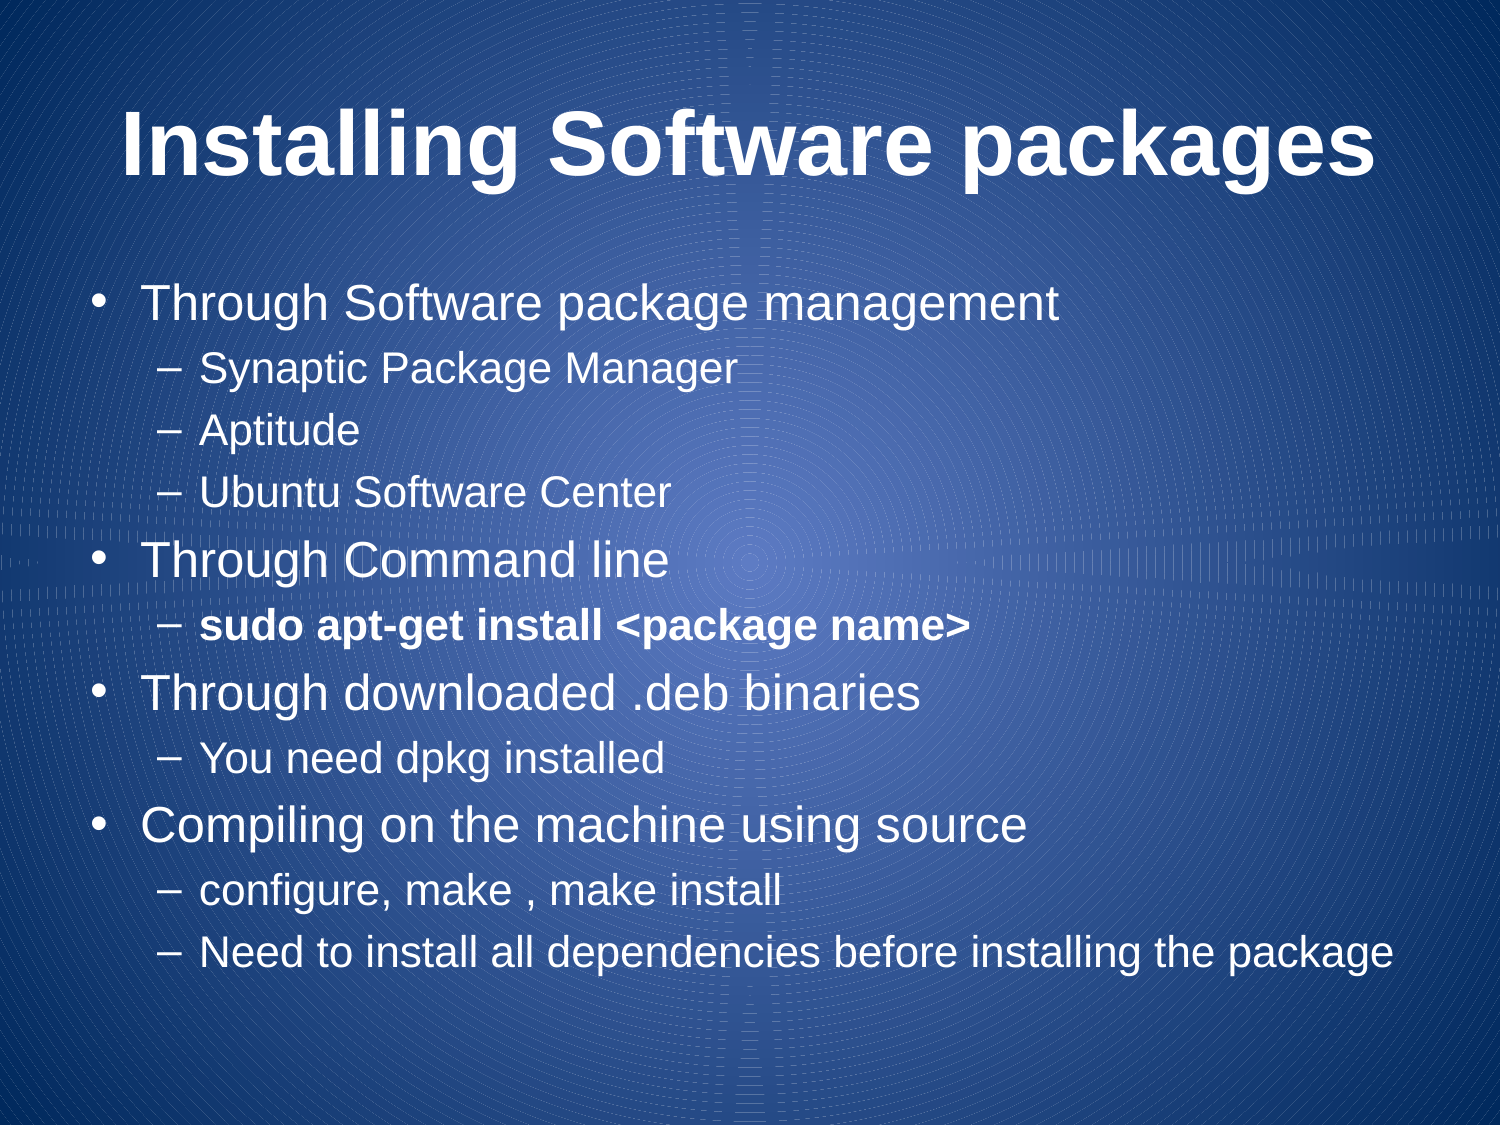

# Installing Software packages
Through Software package management
Synaptic Package Manager
Aptitude
Ubuntu Software Center
Through Command line
sudo apt-get install <package name>
Through downloaded .deb binaries
You need dpkg installed
Compiling on the machine using source
configure, make , make install
Need to install all dependencies before installing the package